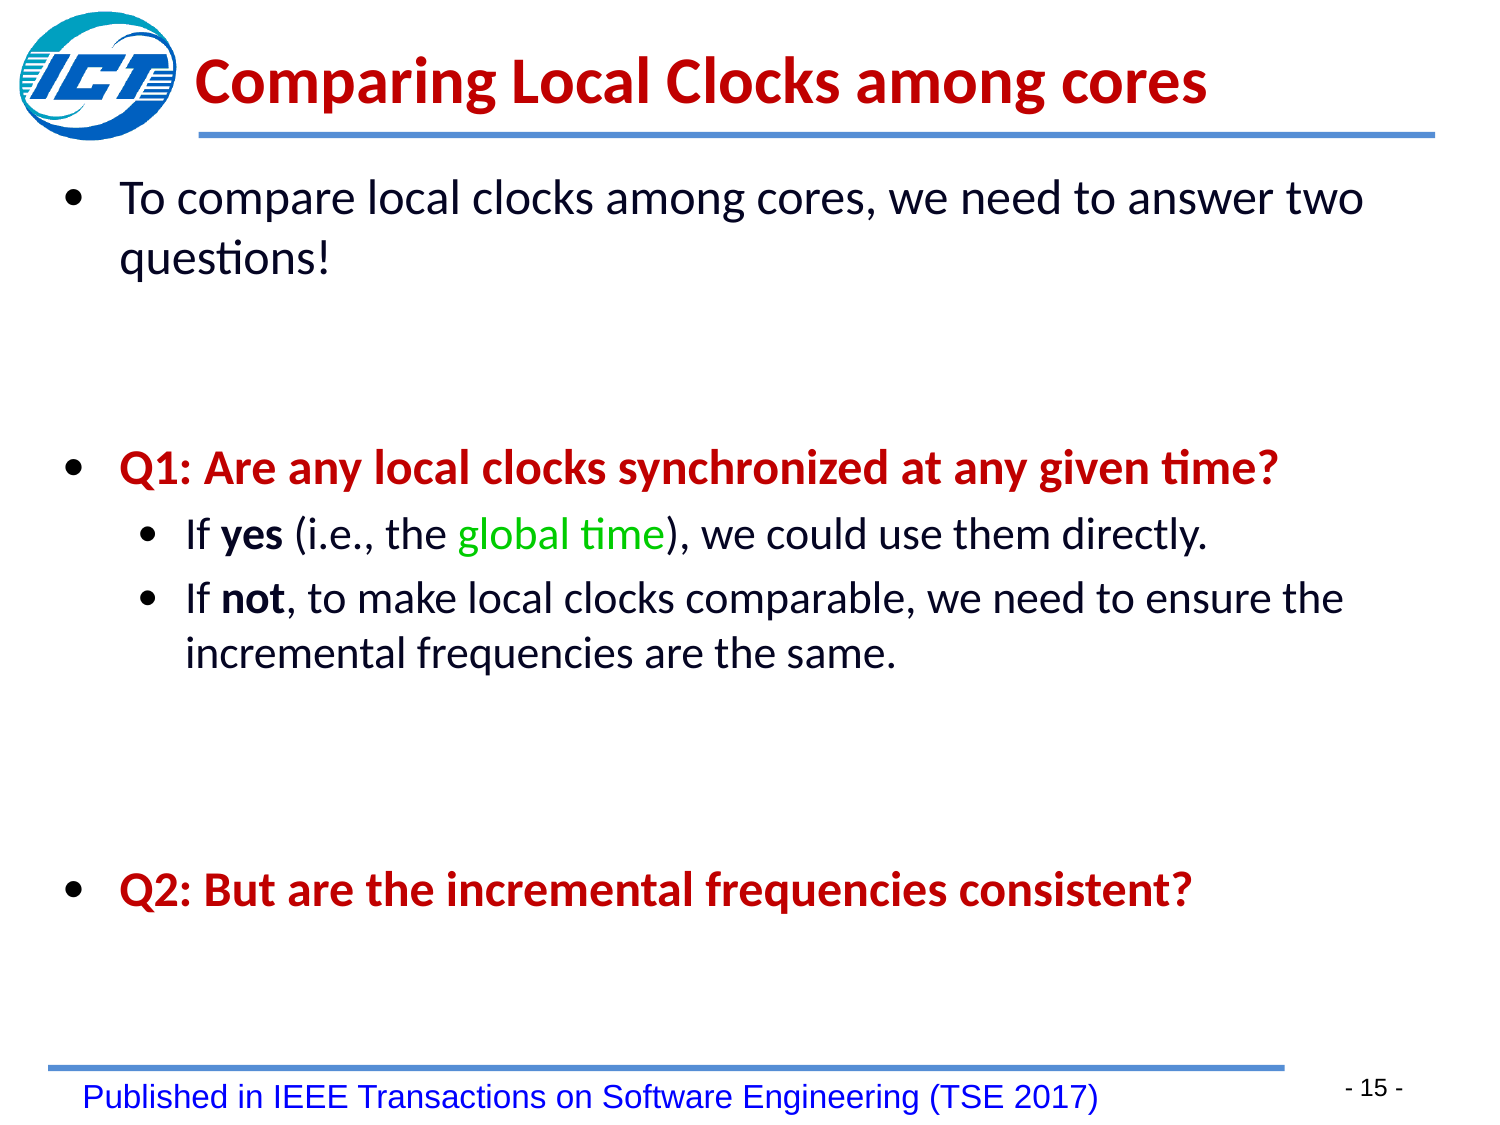

# Comparing Local Clocks among cores
To compare local clocks among cores, we need to answer two questions!

Q1: Are any local clocks synchronized at any given time?
If yes (i.e., the global time), we could use them directly.
If not, to make local clocks comparable, we need to ensure the incremental frequencies are the same.

Q2: But are the incremental frequencies consistent?